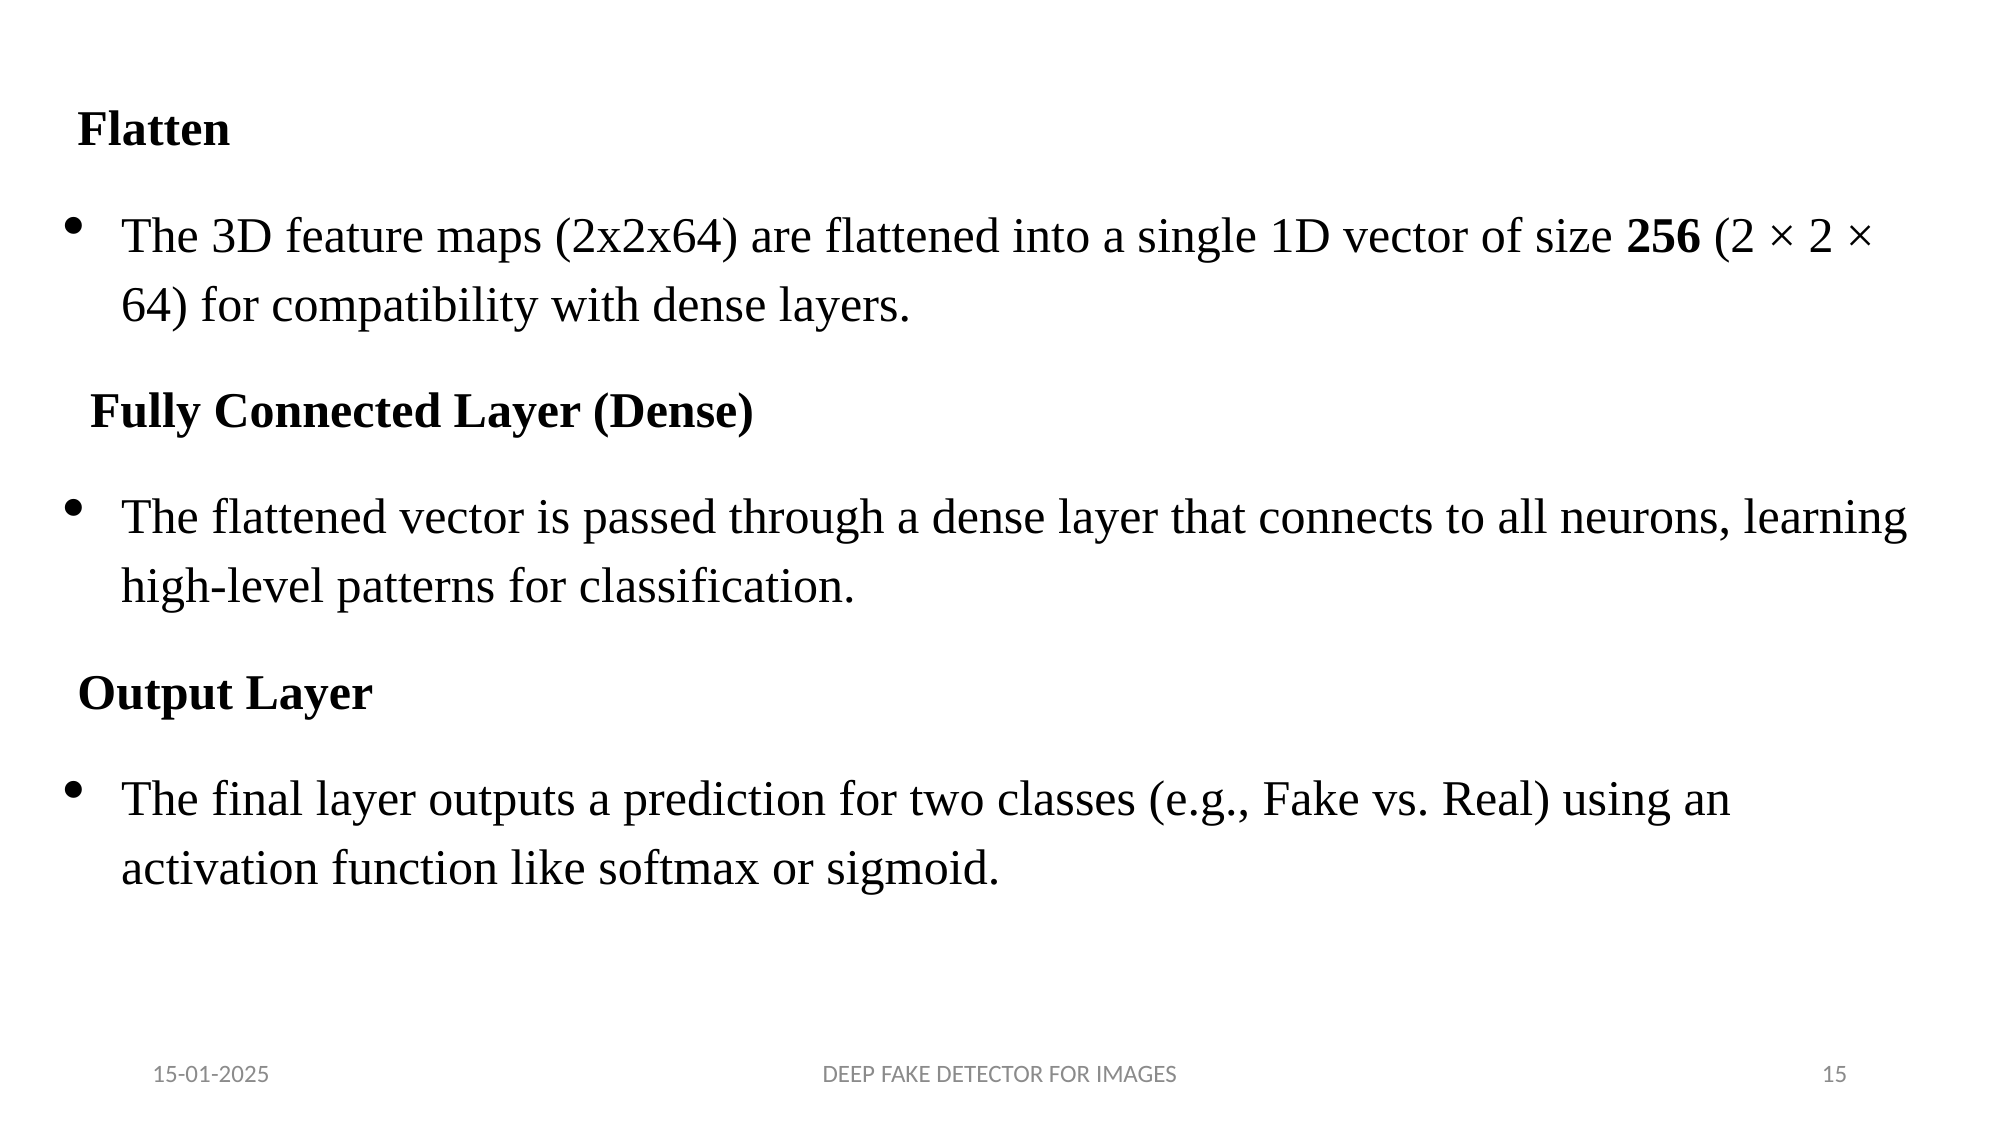

Flatten
The 3D feature maps (2x2x64) are flattened into a single 1D vector of size 256 (2 × 2 × 64) for compatibility with dense layers.
  Fully Connected Layer (Dense)
The flattened vector is passed through a dense layer that connects to all neurons, learning high-level patterns for classification.
 Output Layer
The final layer outputs a prediction for two classes (e.g., Fake vs. Real) using an activation function like softmax or sigmoid.

15-01-2025
DEEP FAKE DETECTOR FOR IMAGES
15